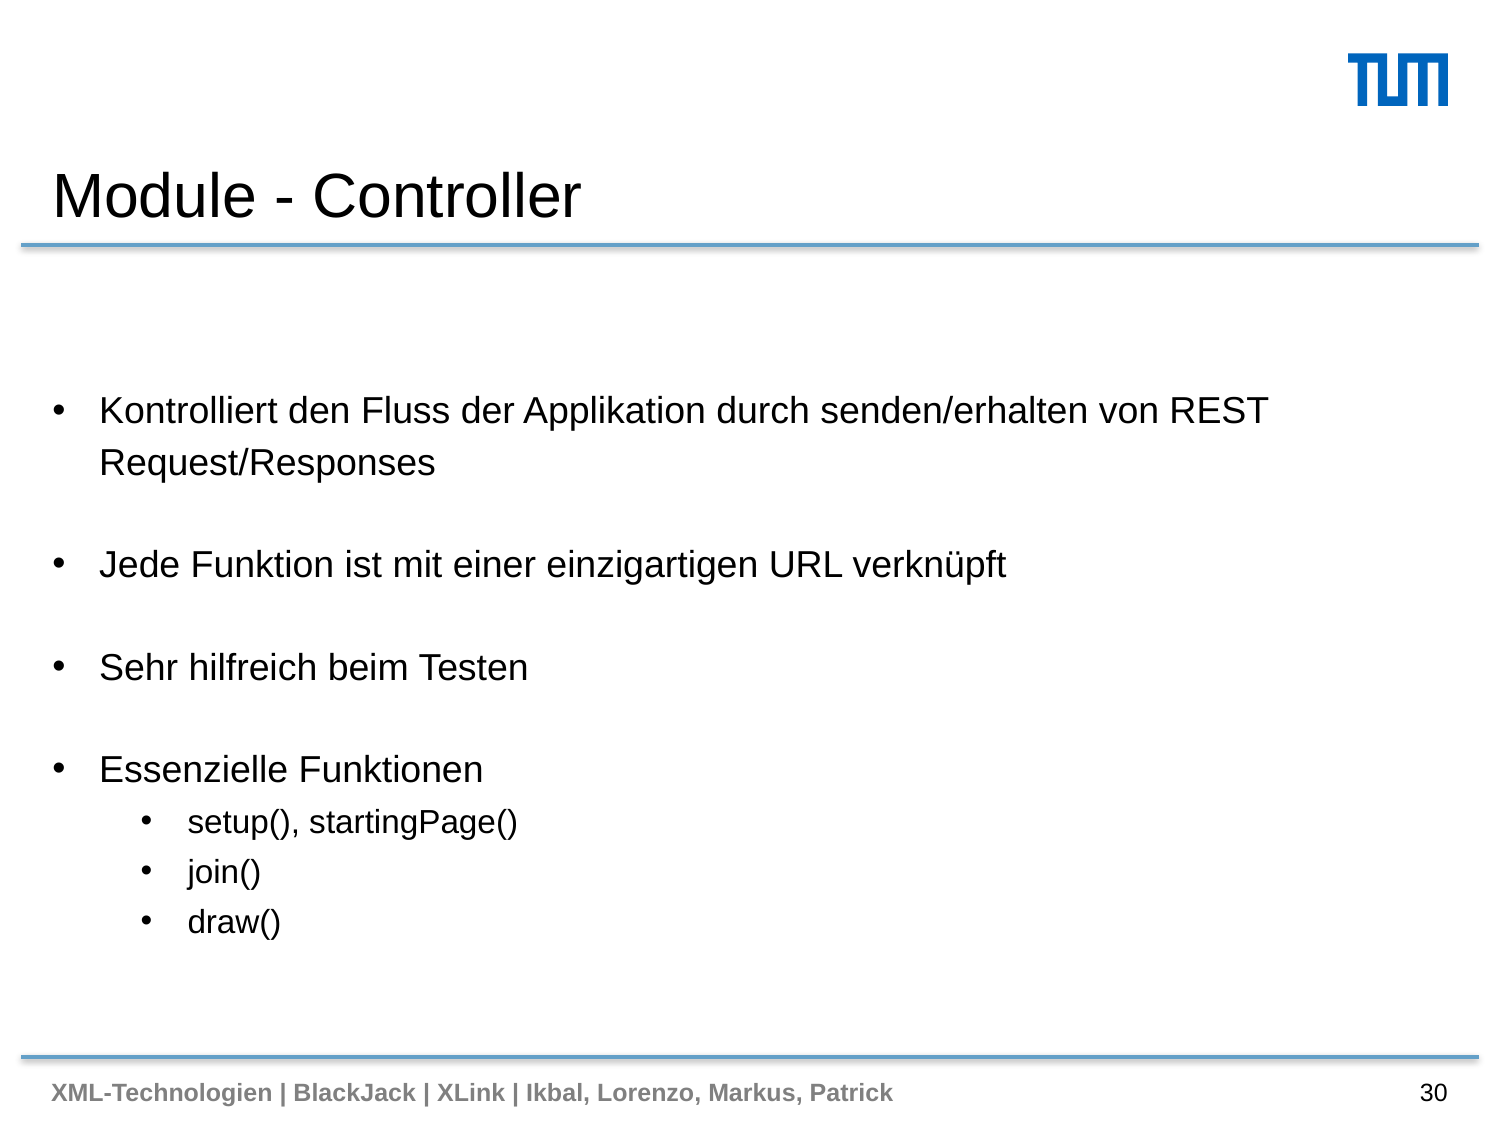

# Module - Controller

Kontrolliert den Fluss der Applikation durch senden/erhalten von REST Request/Responses

Jede Funktion ist mit einer einzigartigen URL verknüpft

Sehr hilfreich beim Testen

Essenzielle Funktionen
setup(), startingPage()
join()
draw()
XML-Technologien | BlackJack | XLink | Ikbal, Lorenzo, Markus, Patrick
30